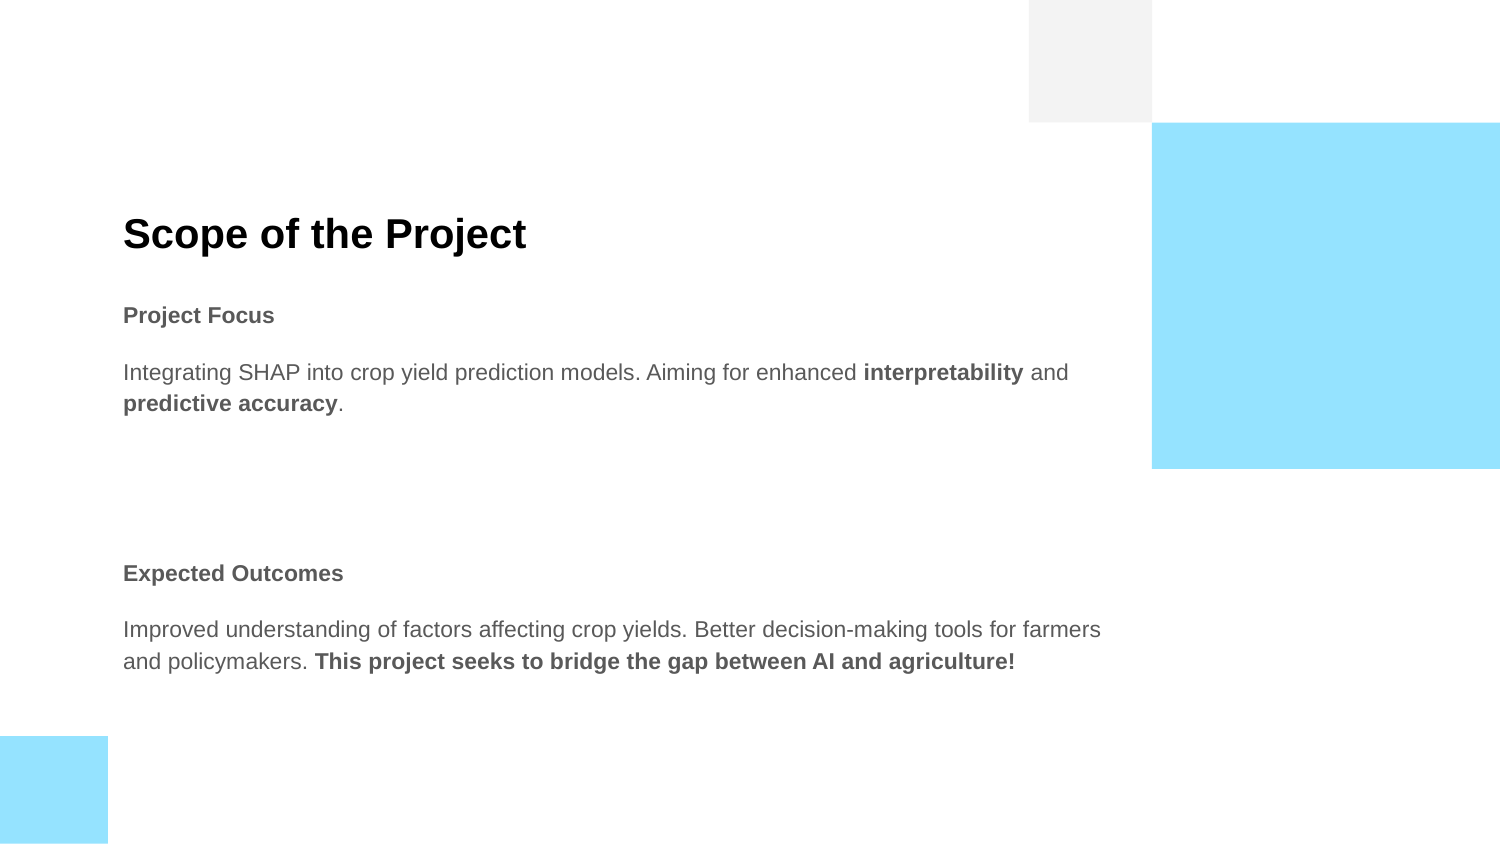

# Scope of the Project
Project Focus
Integrating SHAP into crop yield prediction models. Aiming for enhanced interpretability and predictive accuracy.

Expected Outcomes
Improved understanding of factors affecting crop yields. Better decision-making tools for farmers and policymakers. This project seeks to bridge the gap between AI and agriculture!